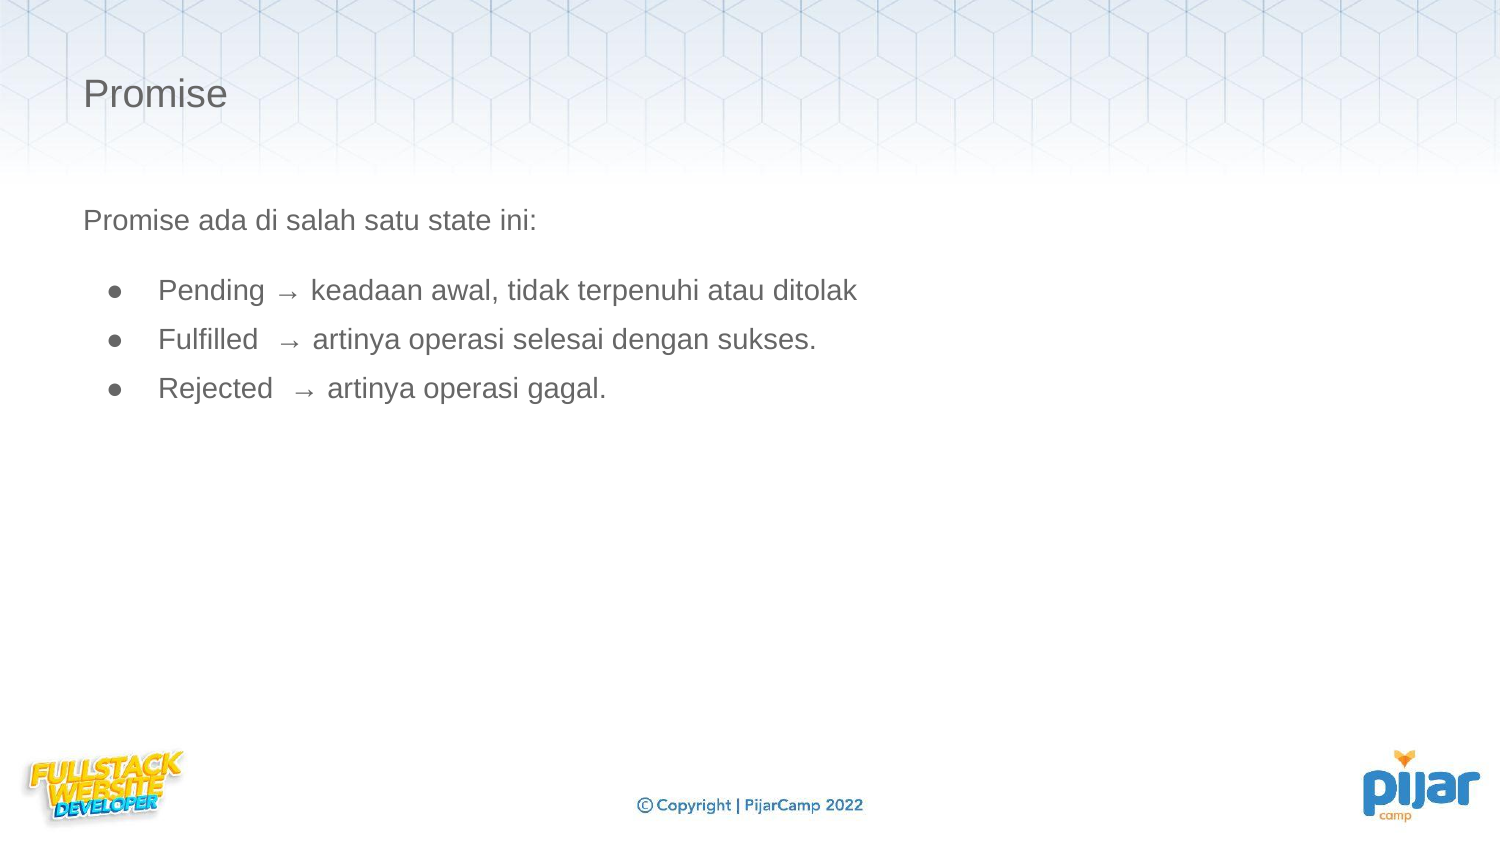

Promise
Promise ada di salah satu state ini:
Pending → keadaan awal, tidak terpenuhi atau ditolak
Fulfilled  → artinya operasi selesai dengan sukses.
Rejected  → artinya operasi gagal.